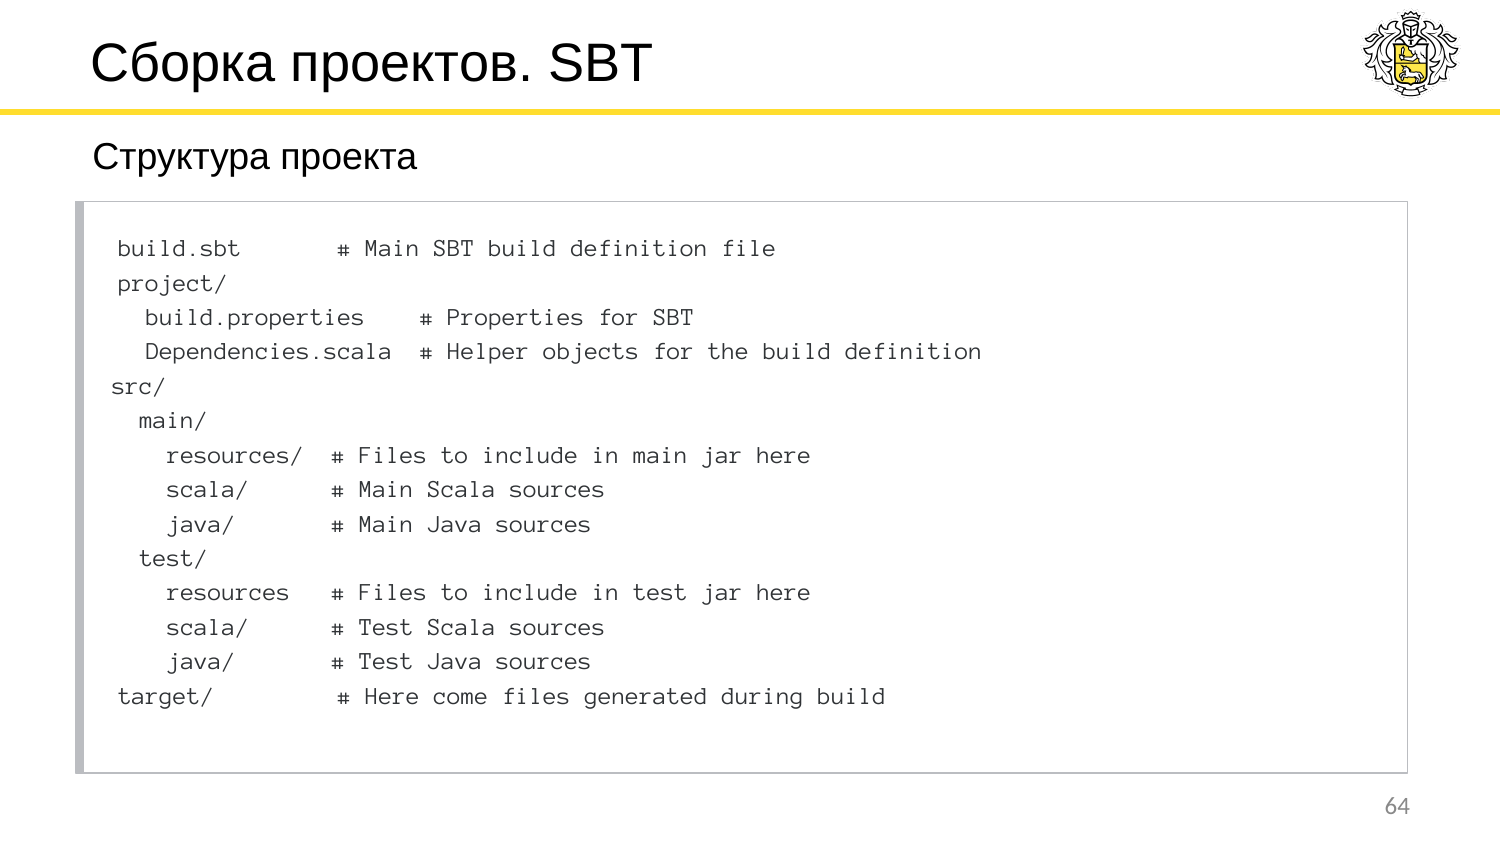

# Сборка проектов. SBT
Структура проекта

build.sbt       # Main SBT build definition file
project/
  build.properties    # Properties for SBT
  Dependencies.scala  # Helper objects for the build definition
src/
  main/
    resources/  # Files to include in main jar here
    scala/      # Main Scala sources
    java/       # Main Java sources
  test/
    resources   # Files to include in test jar here
    scala/      # Test Scala sources
    java/       # Test Java sources
target/         # Here come files generated during build
64